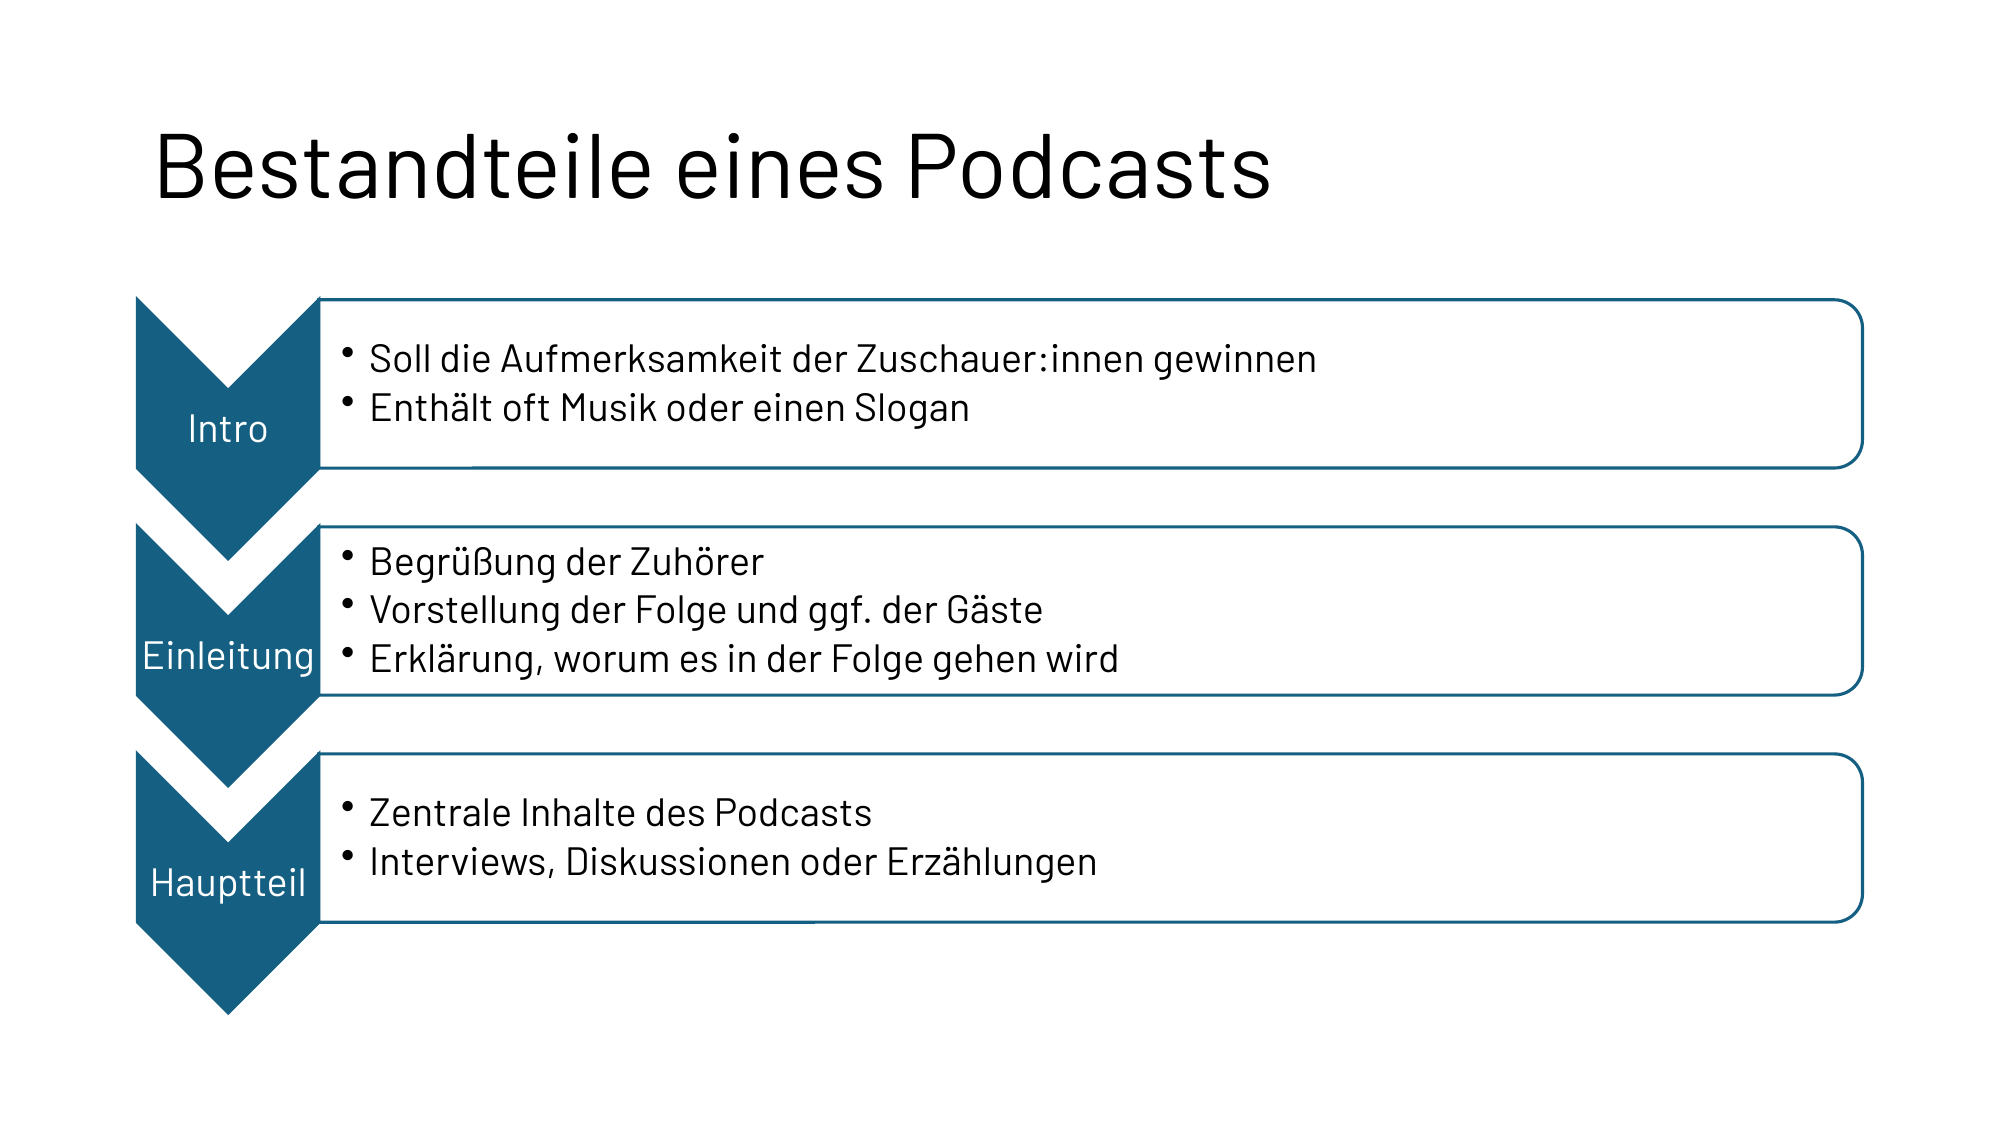

# Bestandteile eines Podcasts
Intro
Soll die Aufmerksamkeit der Zuschauer:innen gewinnen
Enthält oft Musik oder einen Slogan
Einleitung
Begrüßung der Zuhörer
Vorstellung der Folge und ggf. der Gäste
Erklärung, worum es in der Folge gehen wird
Hauptteil
Zentrale Inhalte des Podcasts
Interviews, Diskussionen oder Erzählungen